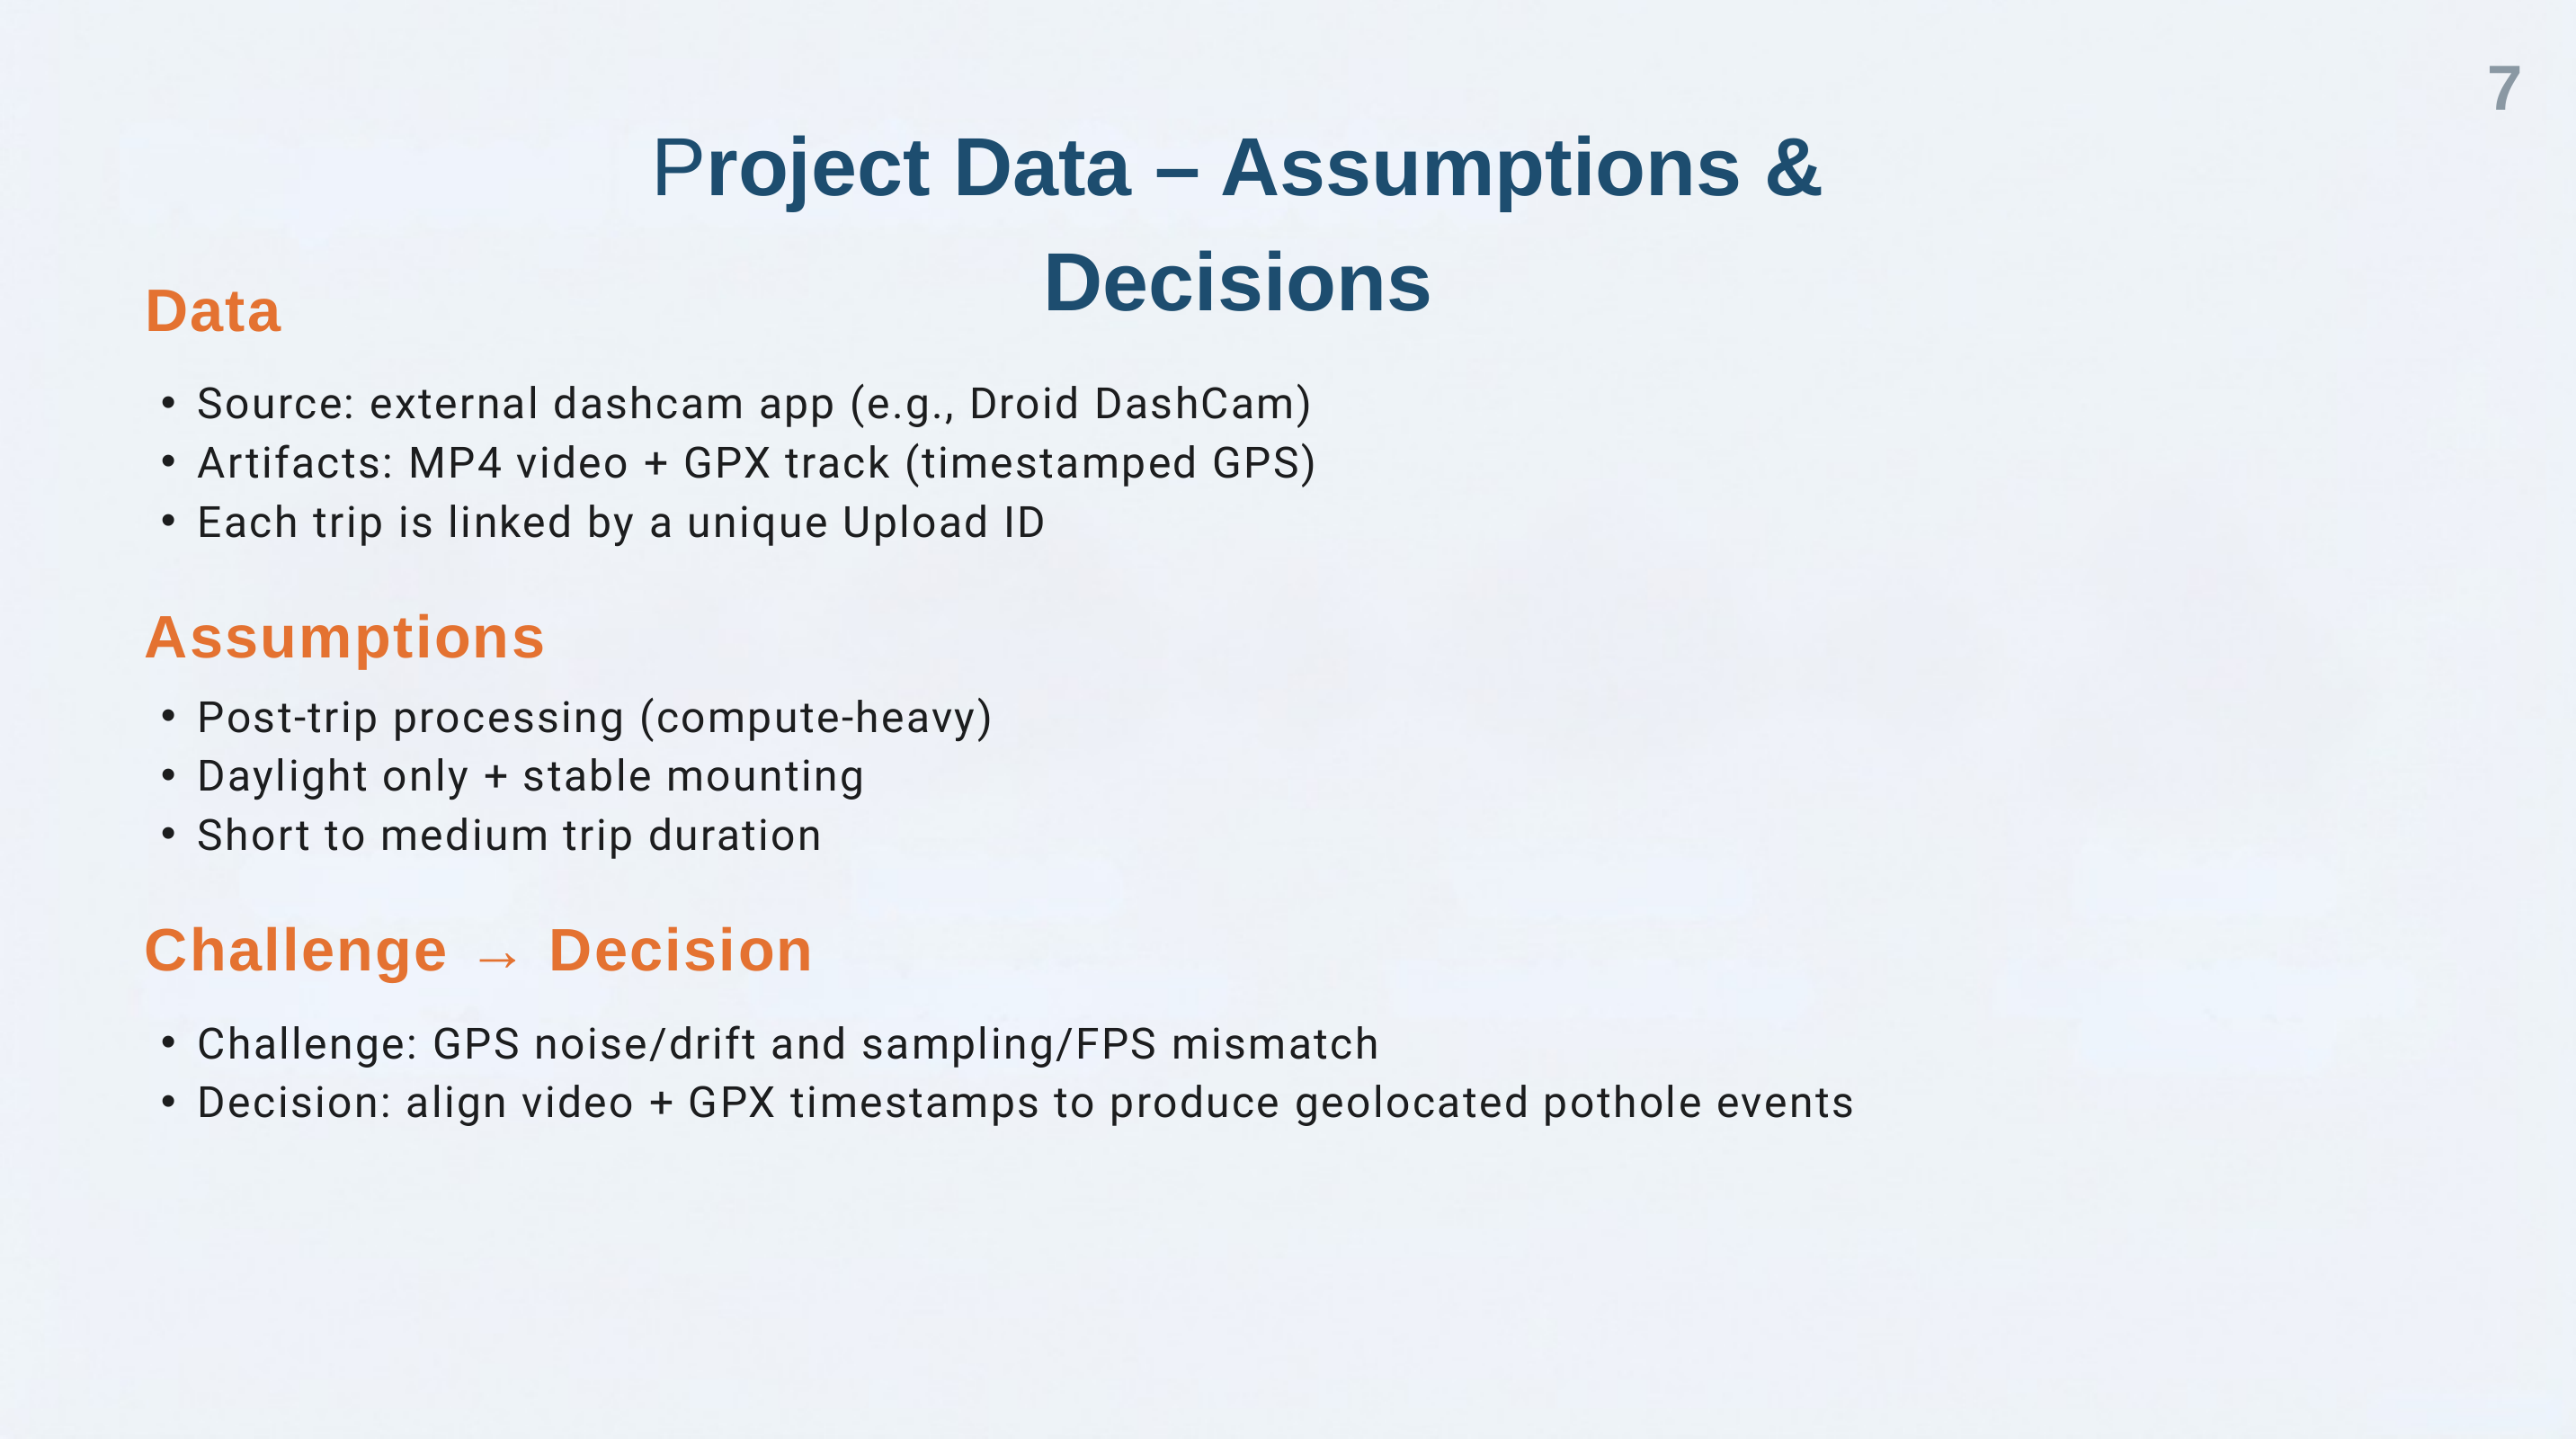

7
Project Data – Assumptions & Decisions
Data
Source: external dashcam app (e.g., Droid DashCam)
Artifacts: MP4 video + GPX track (timestamped GPS)
Each trip is linked by a unique Upload ID

Assumptions
Post-trip processing (compute-heavy)
Daylight only + stable mounting
Short to medium trip duration
Challenge → Decision
Challenge: GPS noise/drift and sampling/FPS mismatch
Decision: align video + GPX timestamps to produce geolocated pothole events